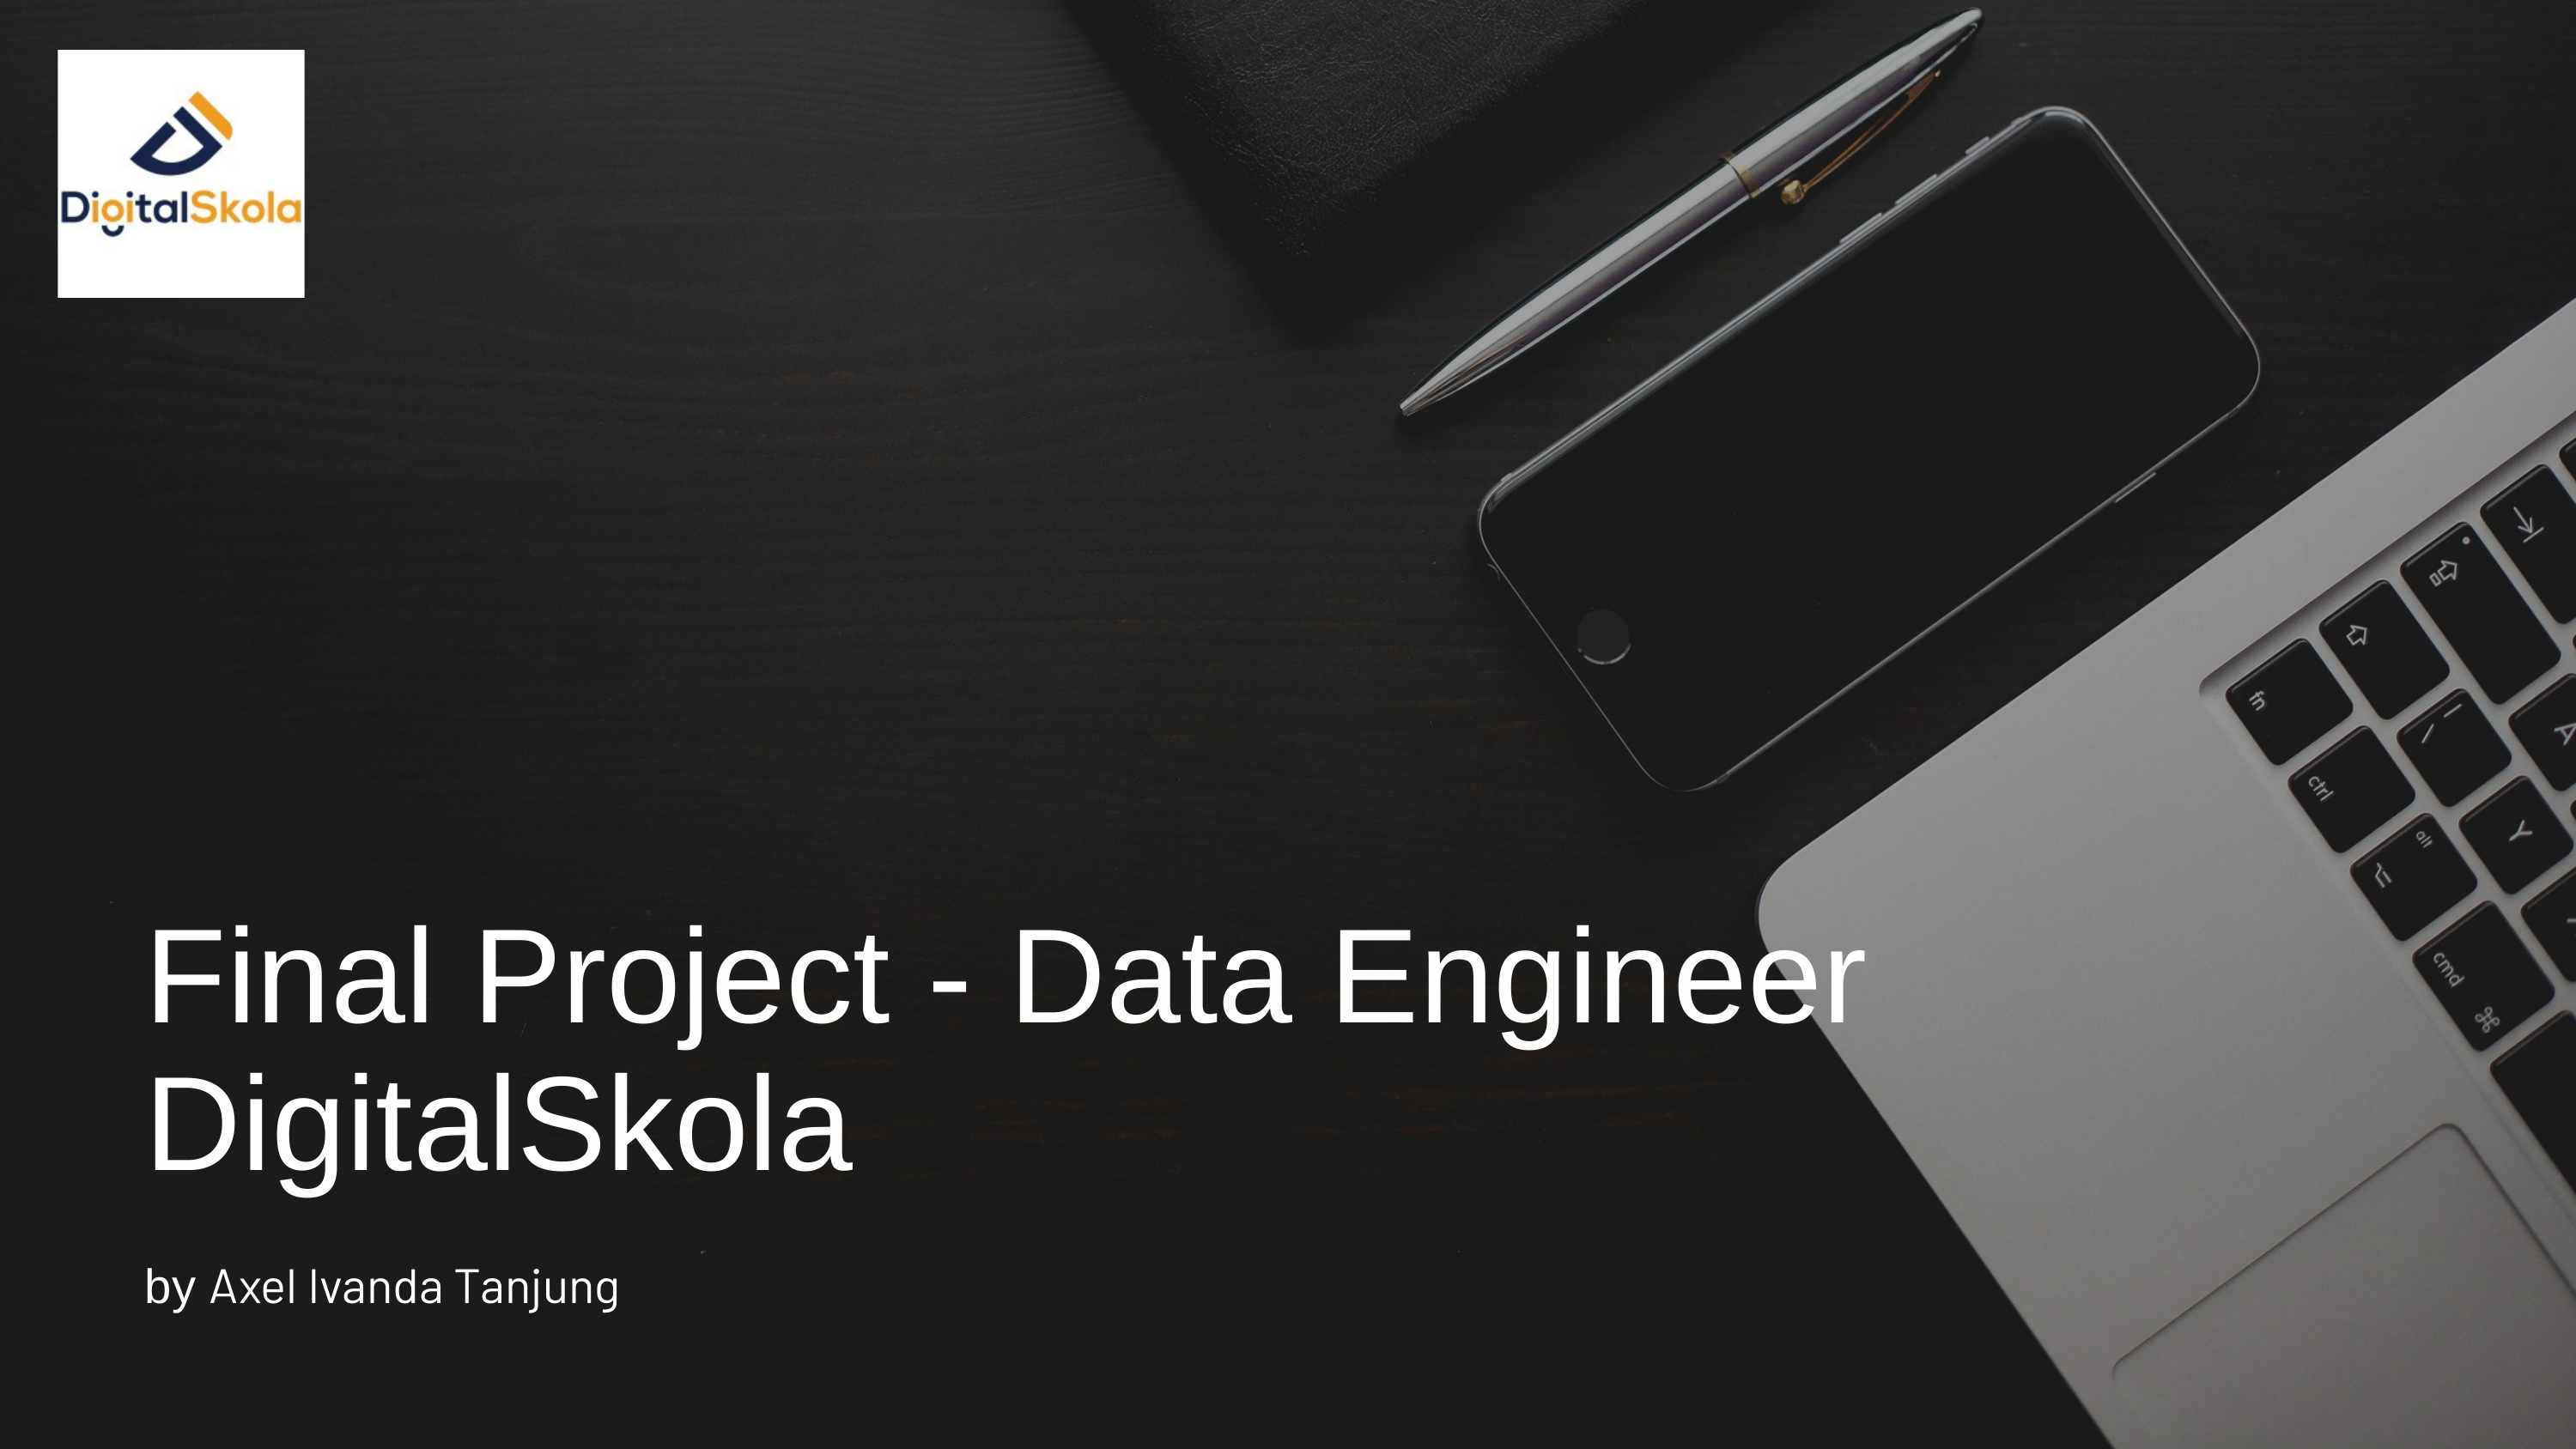

Final Project - Data Engineer
DigitalSkola
by Axel Ivanda Tanjung